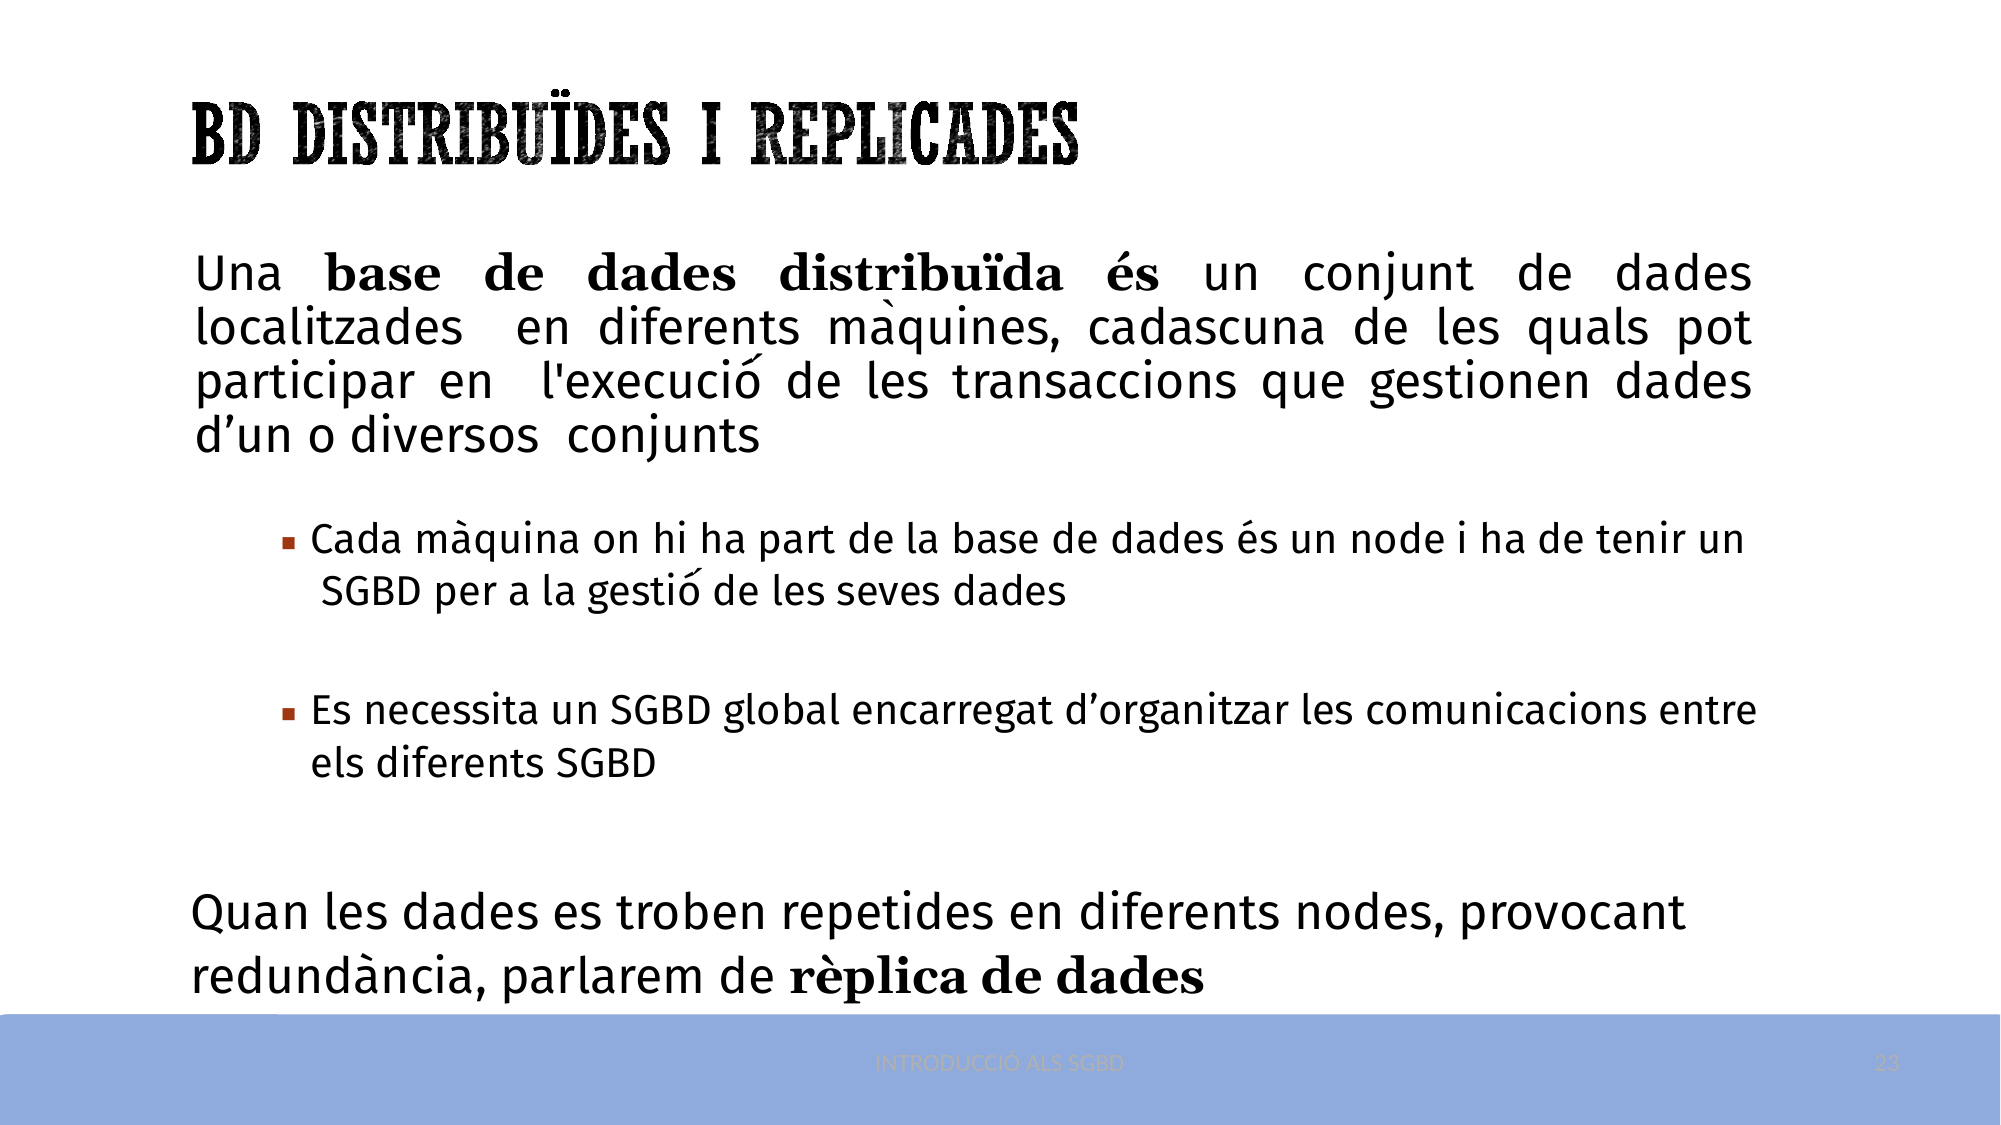

# Una base de dades distribuïda és un conjunt de dades localitzades  en diferents màquines, cadascuna de les quals pot participar en  l'execució́ de les transaccions que gestionen dades d’un o diversos  conjunts
Cada màquina on hi ha part de la base de dades és un node i ha de tenir un  SGBD per a la gestió́ de les seves dades

Es necessita un SGBD global encarregat d’organitzar les comunicacions entre  els diferents SGBD

Quan les dades es troben repetides en diferents nodes, provocant  redundància, parlarem de rèplica de dades
INTRODUCCIÓ ALS SGBD
23